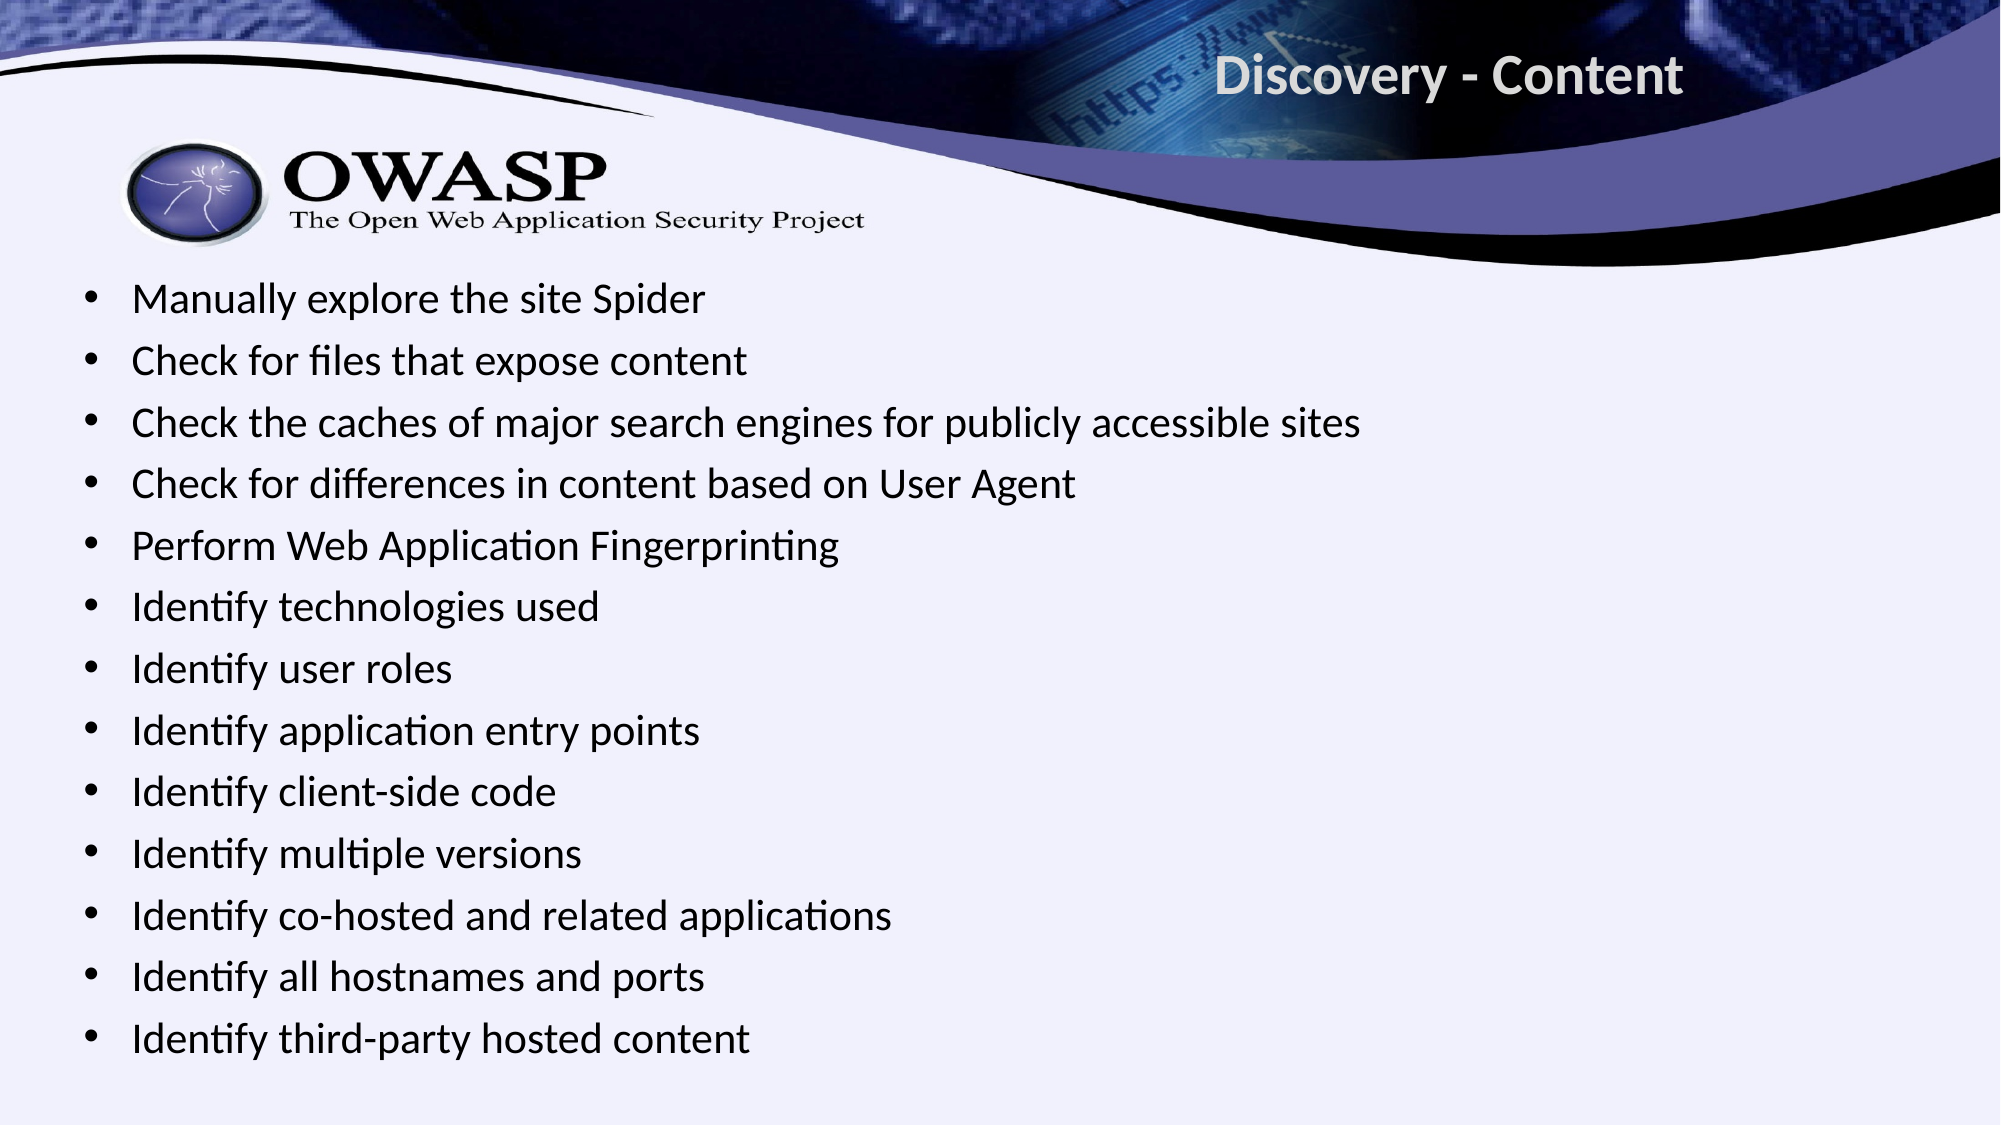

# Discovery - Content
Manually explore the site Spider
Check for files that expose content
Check the caches of major search engines for publicly accessible sites
Check for differences in content based on User Agent
Perform Web Application Fingerprinting
Identify technologies used
Identify user roles
Identify application entry points
Identify client-side code
Identify multiple versions
Identify co-hosted and related applications
Identify all hostnames and ports
Identify third-party hosted content